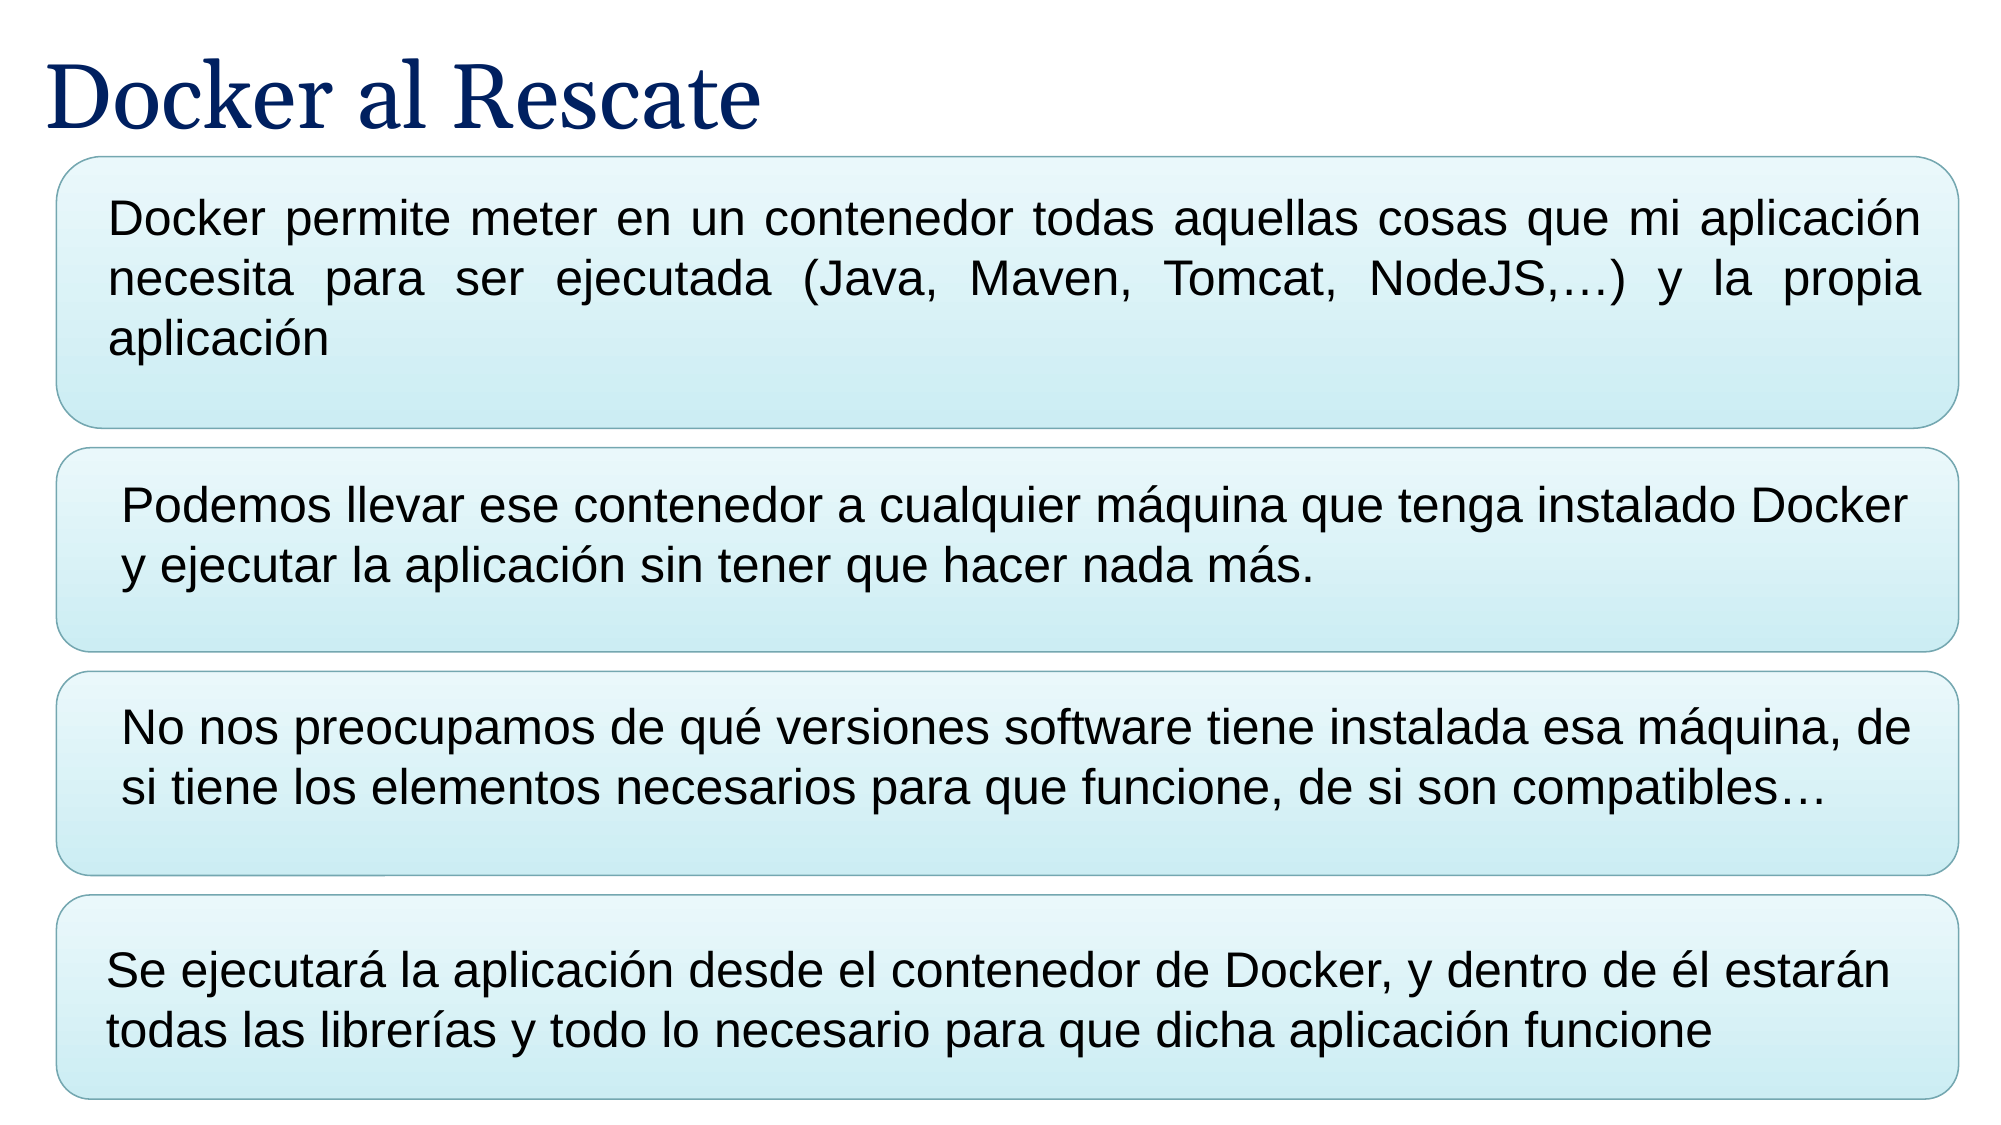

Docker al Rescate

Docker permite meter en un contenedor todas aquellas cosas que mi aplicación necesita para ser ejecutada (Java, Maven, Tomcat, NodeJS,…) y la propia aplicación

Podemos llevar ese contenedor a cualquier máquina que tenga instalado Docker y ejecutar la aplicación sin tener que hacer nada más.

No nos preocupamos de qué versiones software tiene instalada esa máquina, de si tiene los elementos necesarios para que funcione, de si son compatibles…

Se ejecutará la aplicación desde el contenedor de Docker, y dentro de él estarán todas las librerías y todo lo necesario para que dicha aplicación funcione